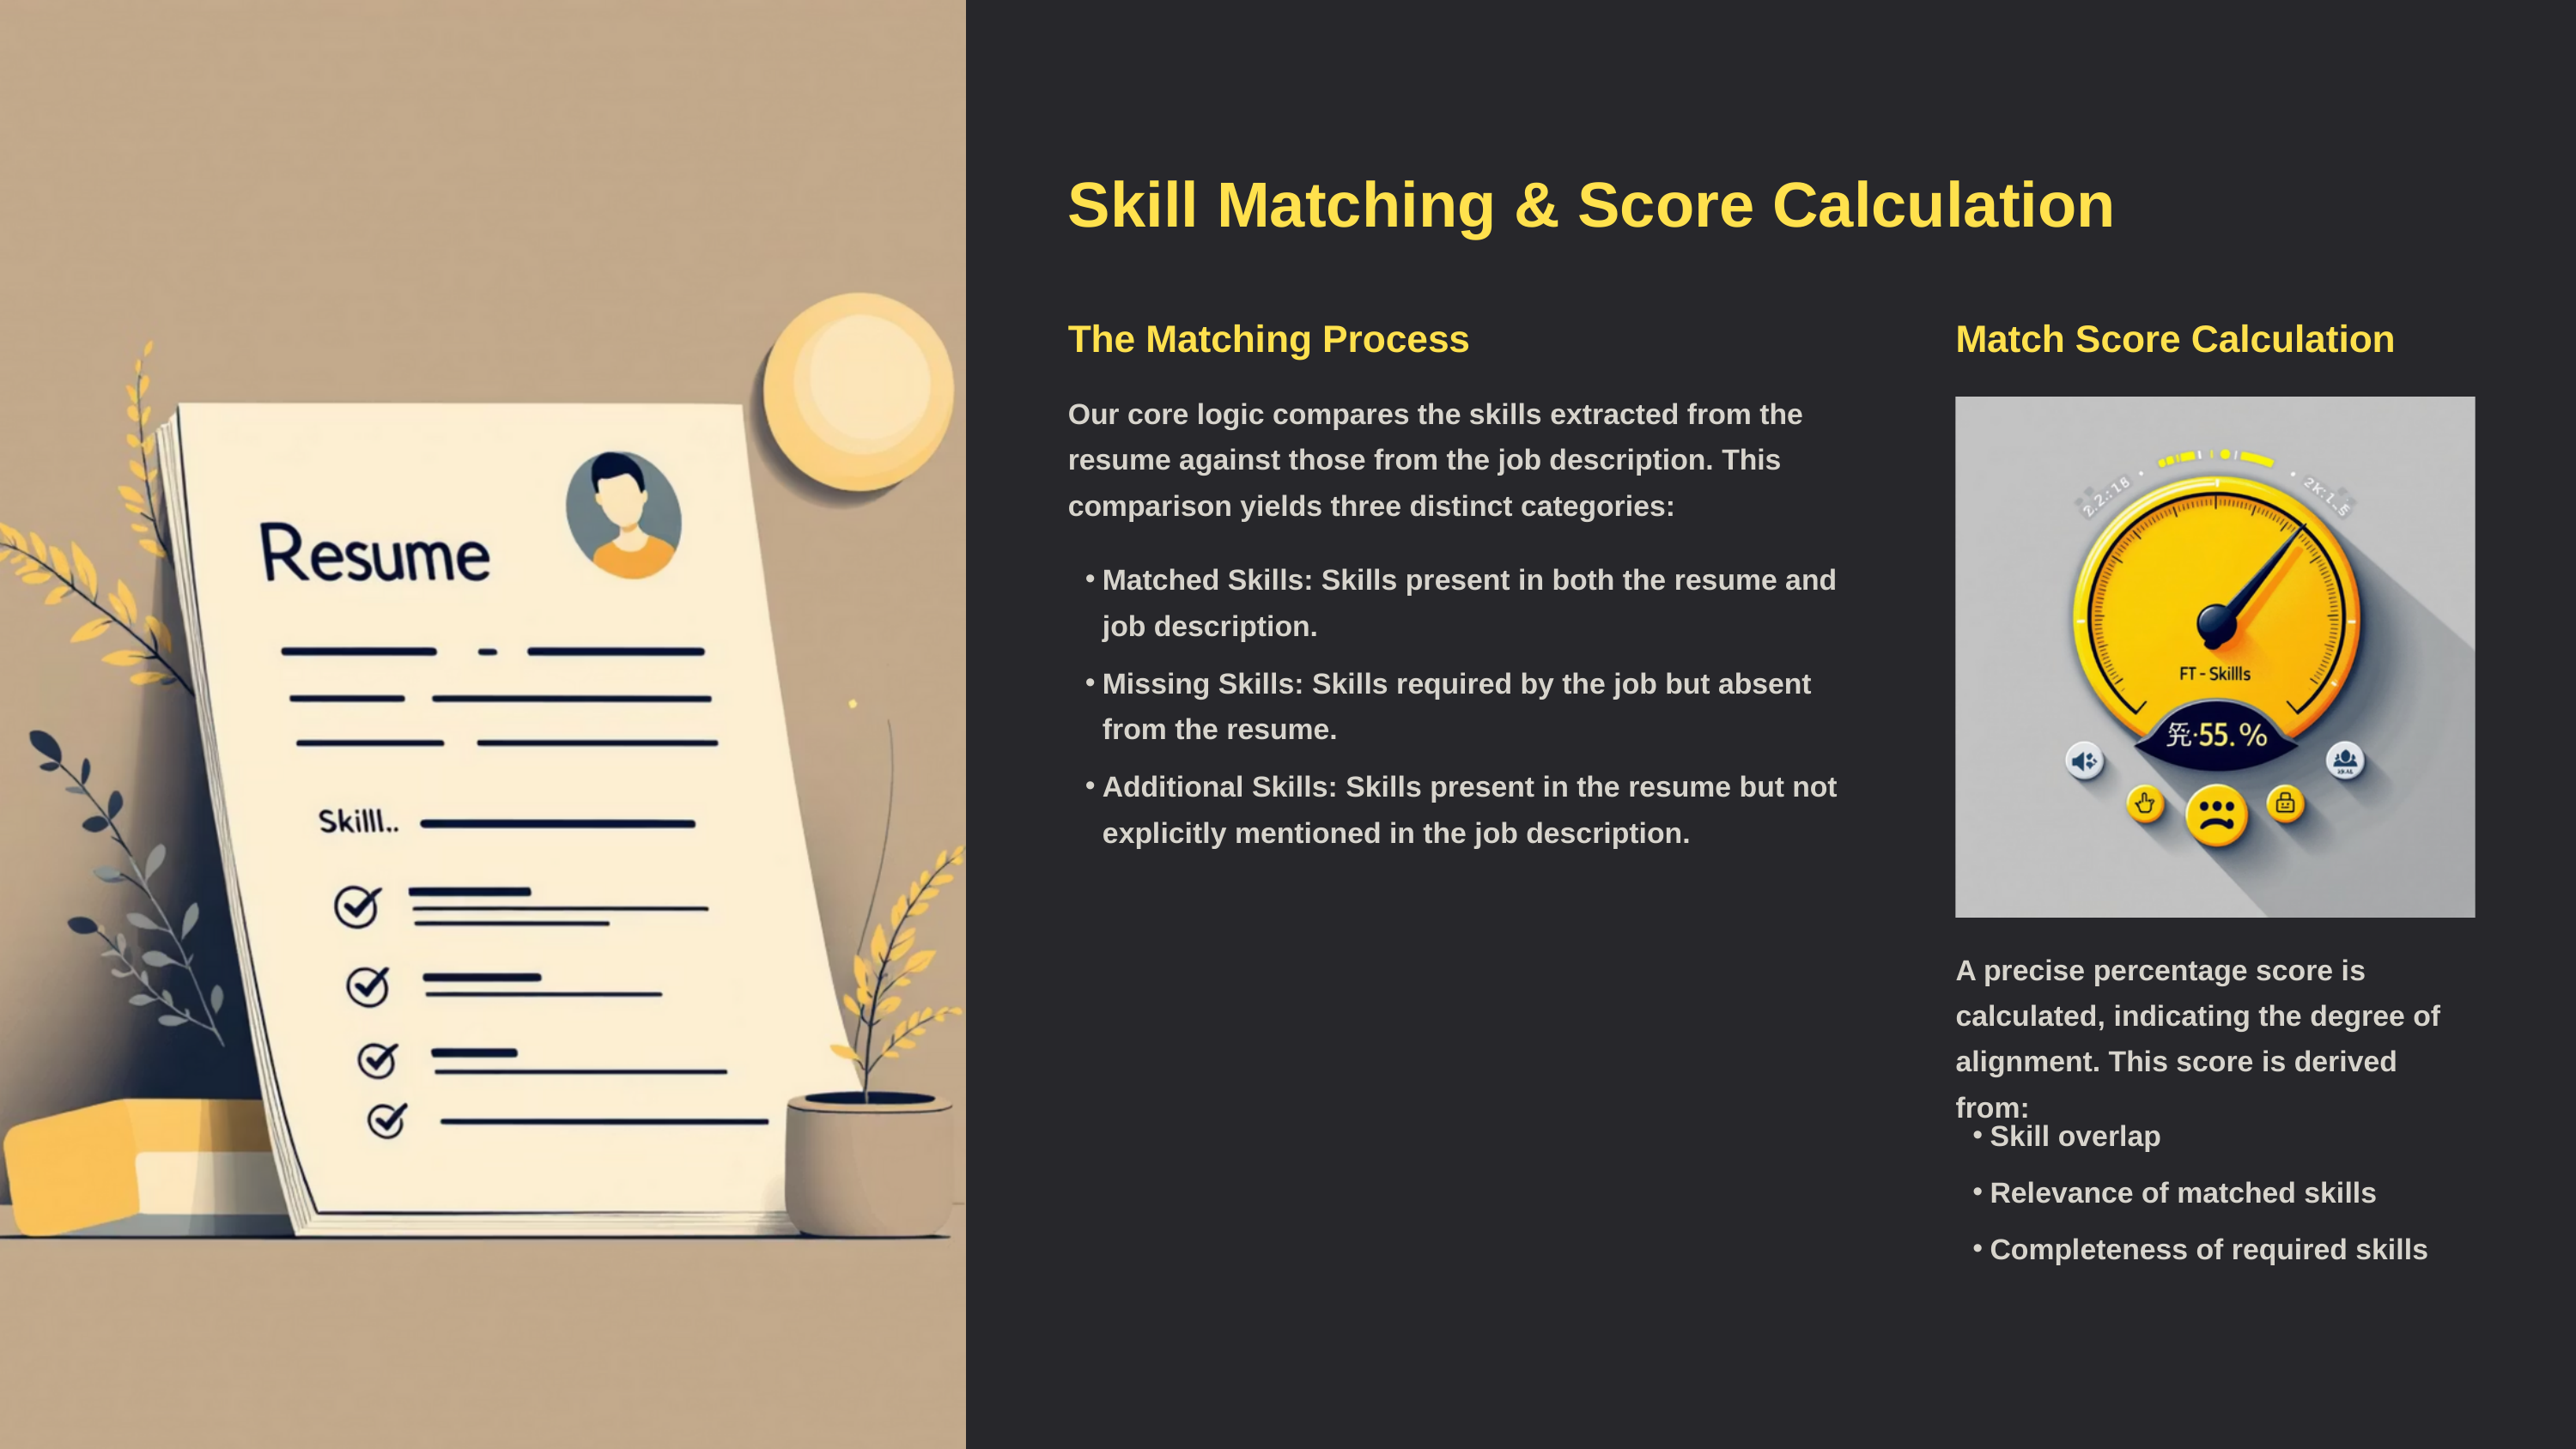

Skill Matching & Score Calculation
The Matching Process
Match Score Calculation
Our core logic compares the skills extracted from the resume against those from the job description. This comparison yields three distinct categories:

Matched Skills: Skills present in both the resume and job description.
Missing Skills: Skills required by the job but absent from the resume.
Additional Skills: Skills present in the resume but not explicitly mentioned in the job description.
A precise percentage score is calculated, indicating the degree of alignment. This score is derived from:
Skill overlap
Relevance of matched skills
Completeness of required skills